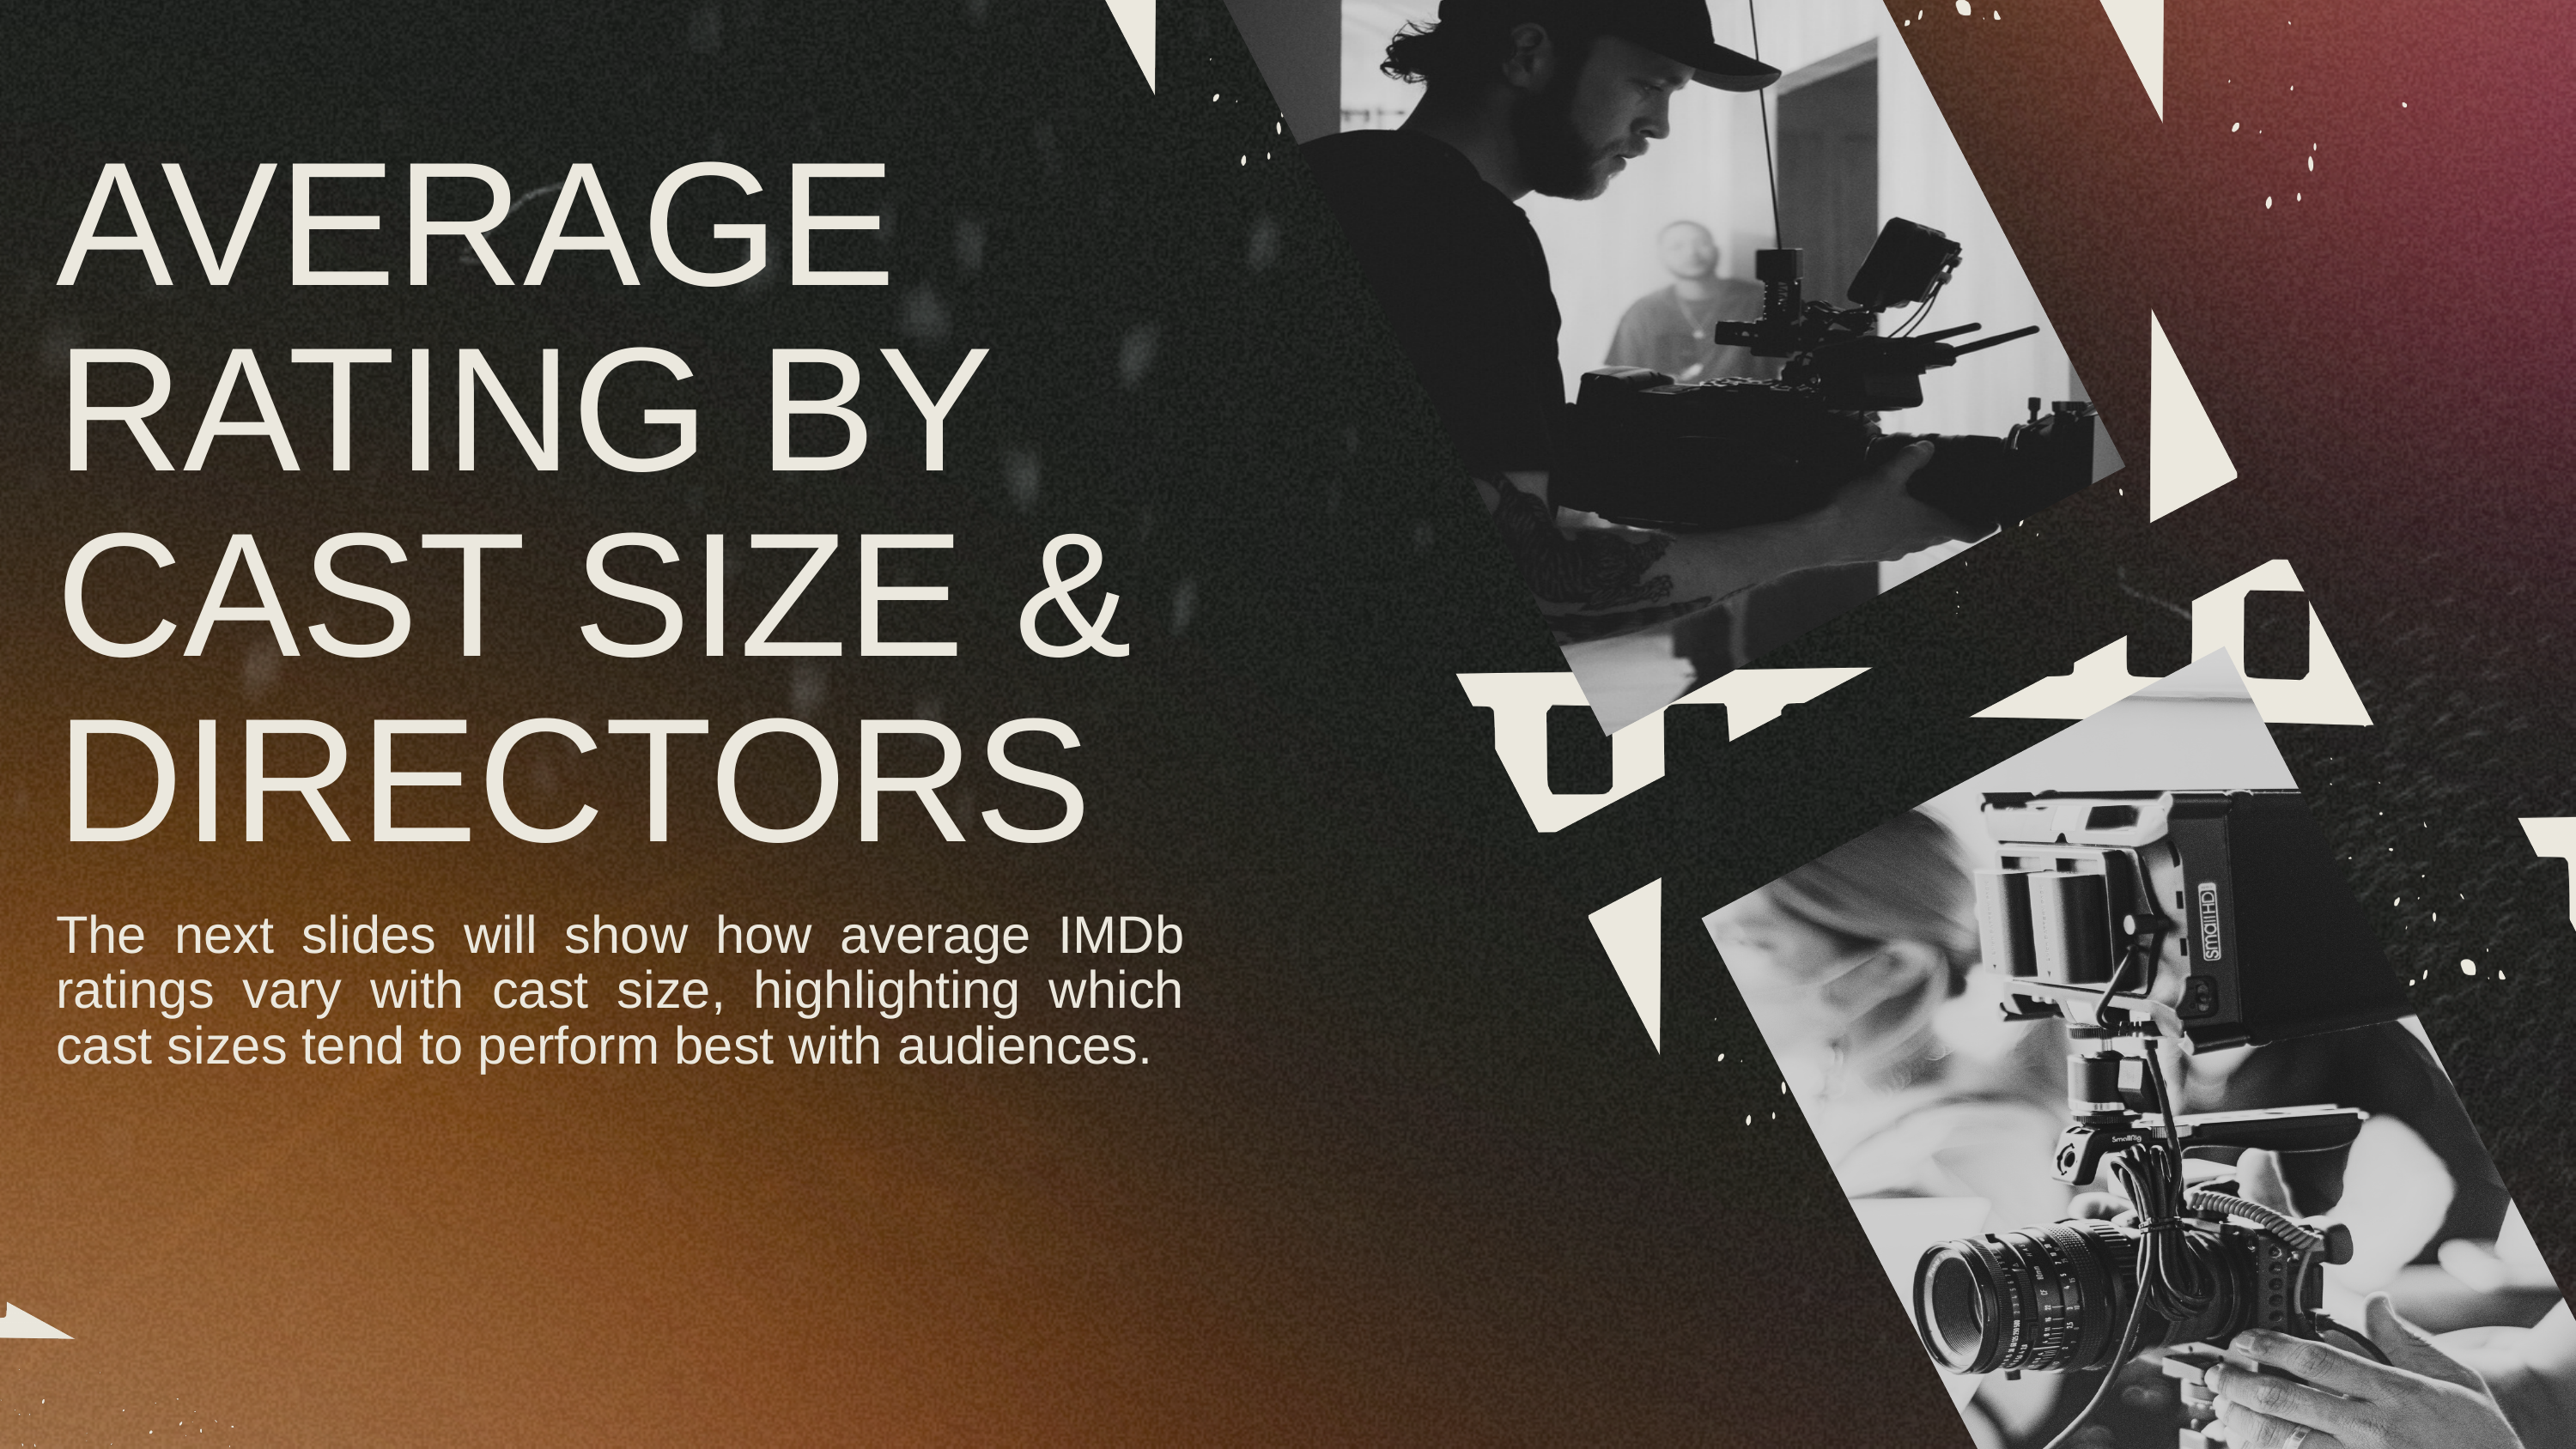

AVERAGE RATING BY CAST SIZE & DIRECTORS

The next slides will show how average IMDb ratings vary with cast size, highlighting which cast sizes tend to perform best with audiences.